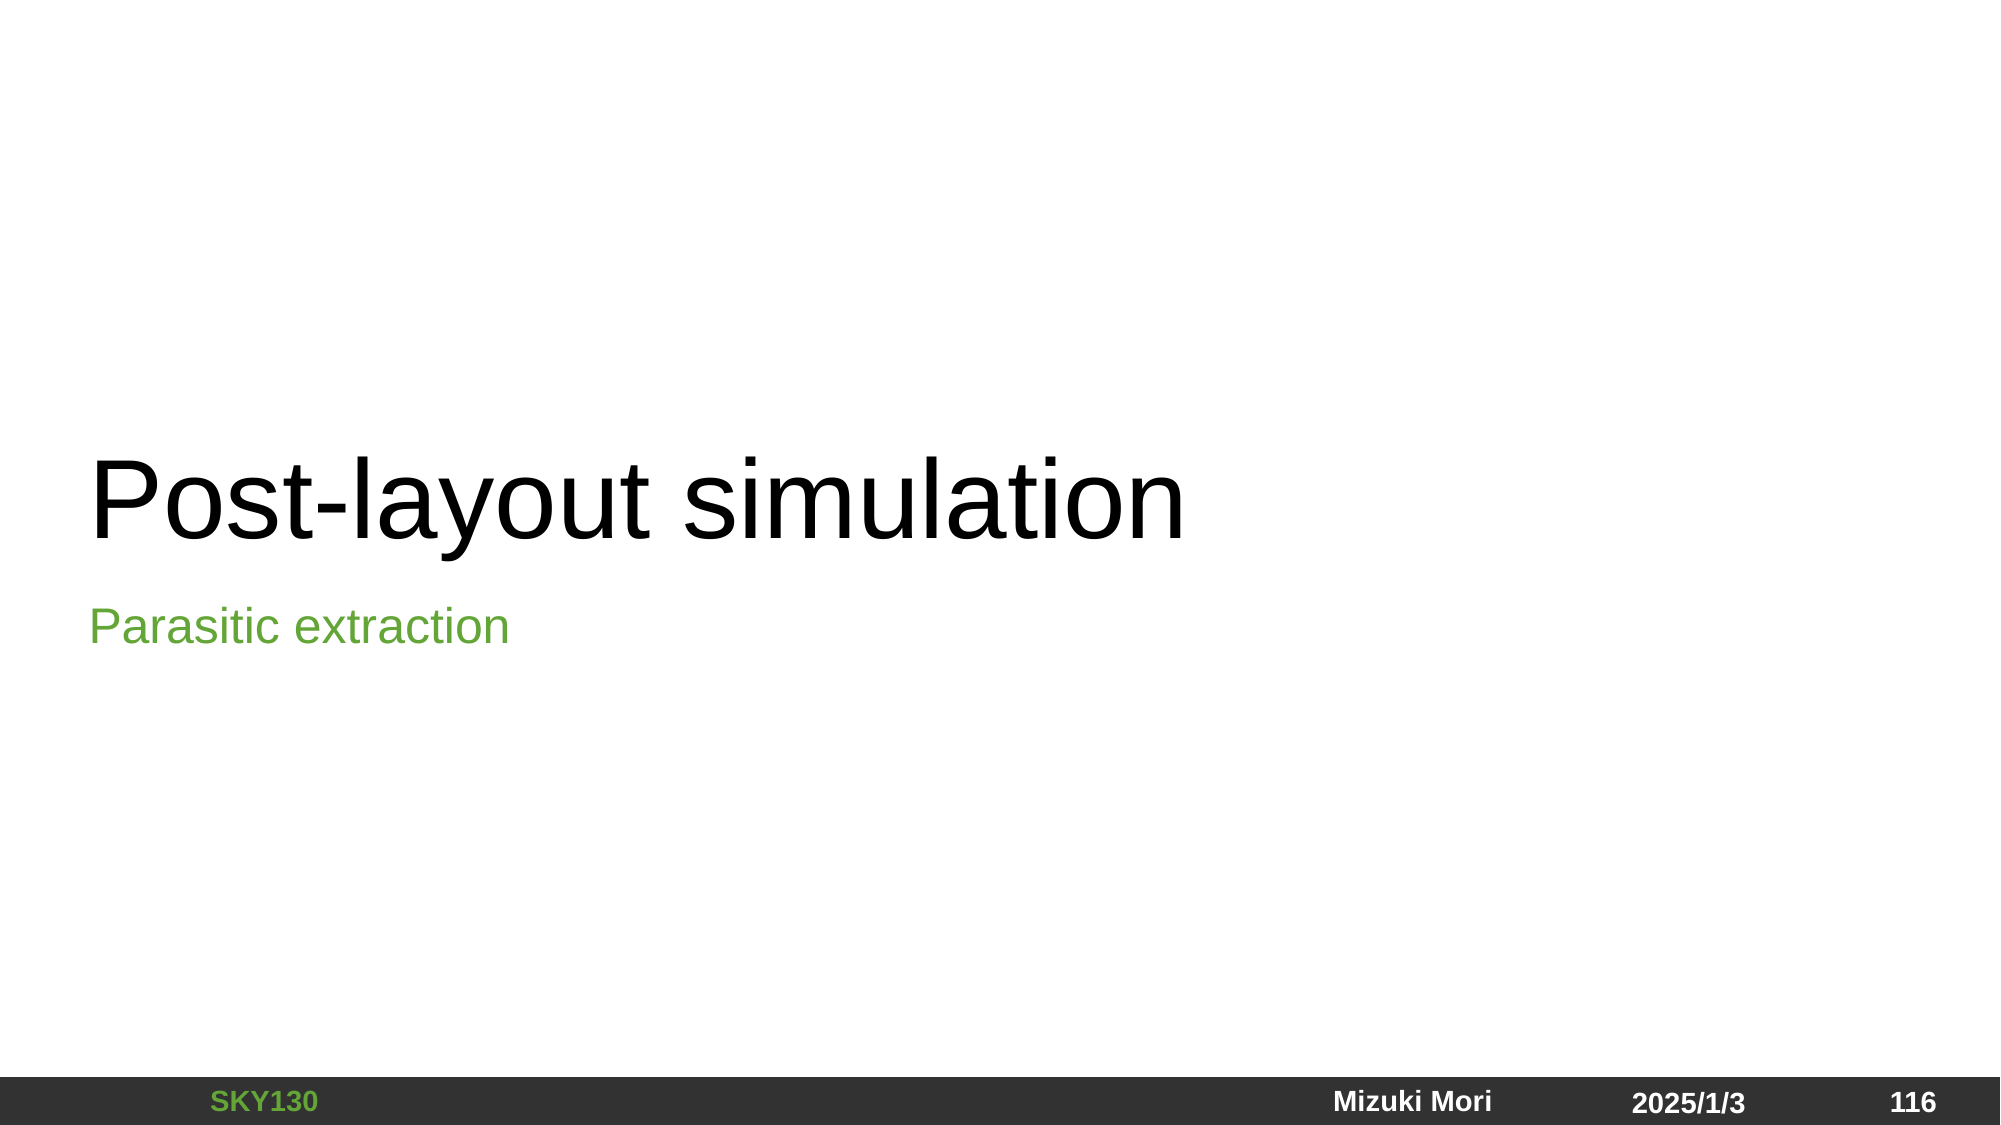

# Post-layout simulation
Parasitic extraction
116
2025/1/3